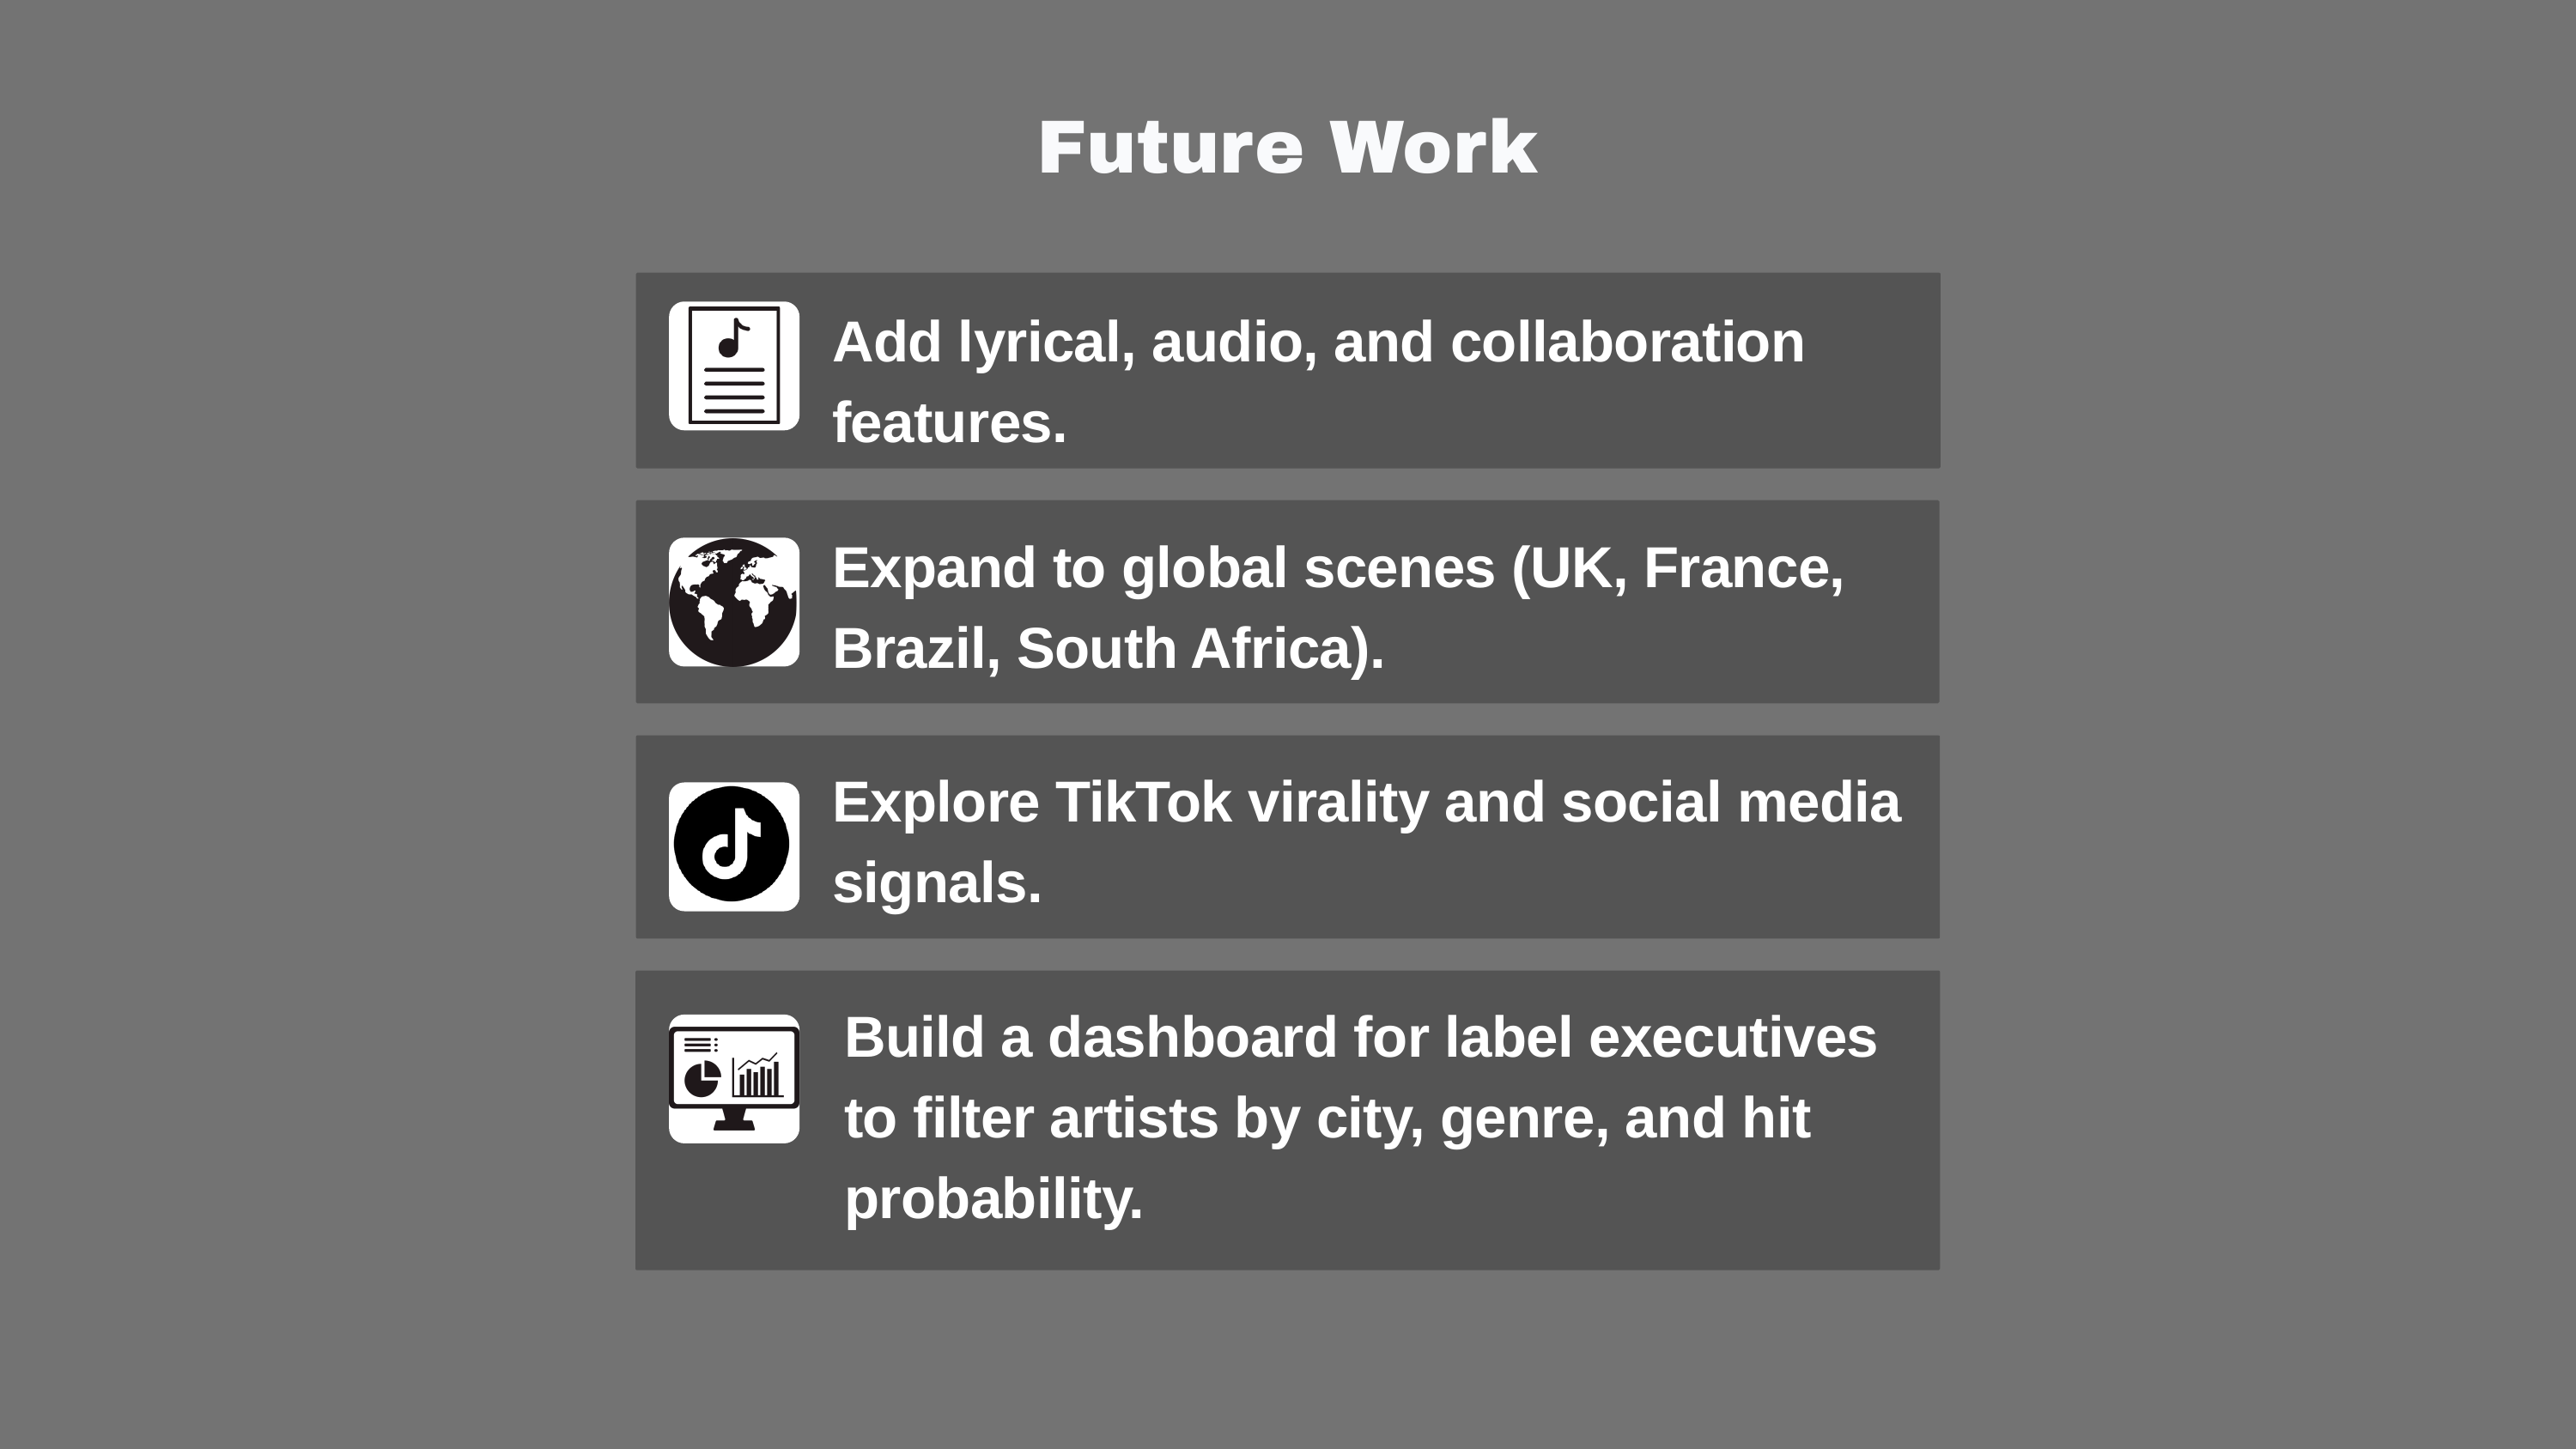

Future Work

Add lyrical, audio, and collaboration features.

Expand to global scenes (UK, France, Brazil, South Africa).

Explore TikTok virality and social media signals.

Build a dashboard for label executives to filter artists by city, genre, and hit probability.